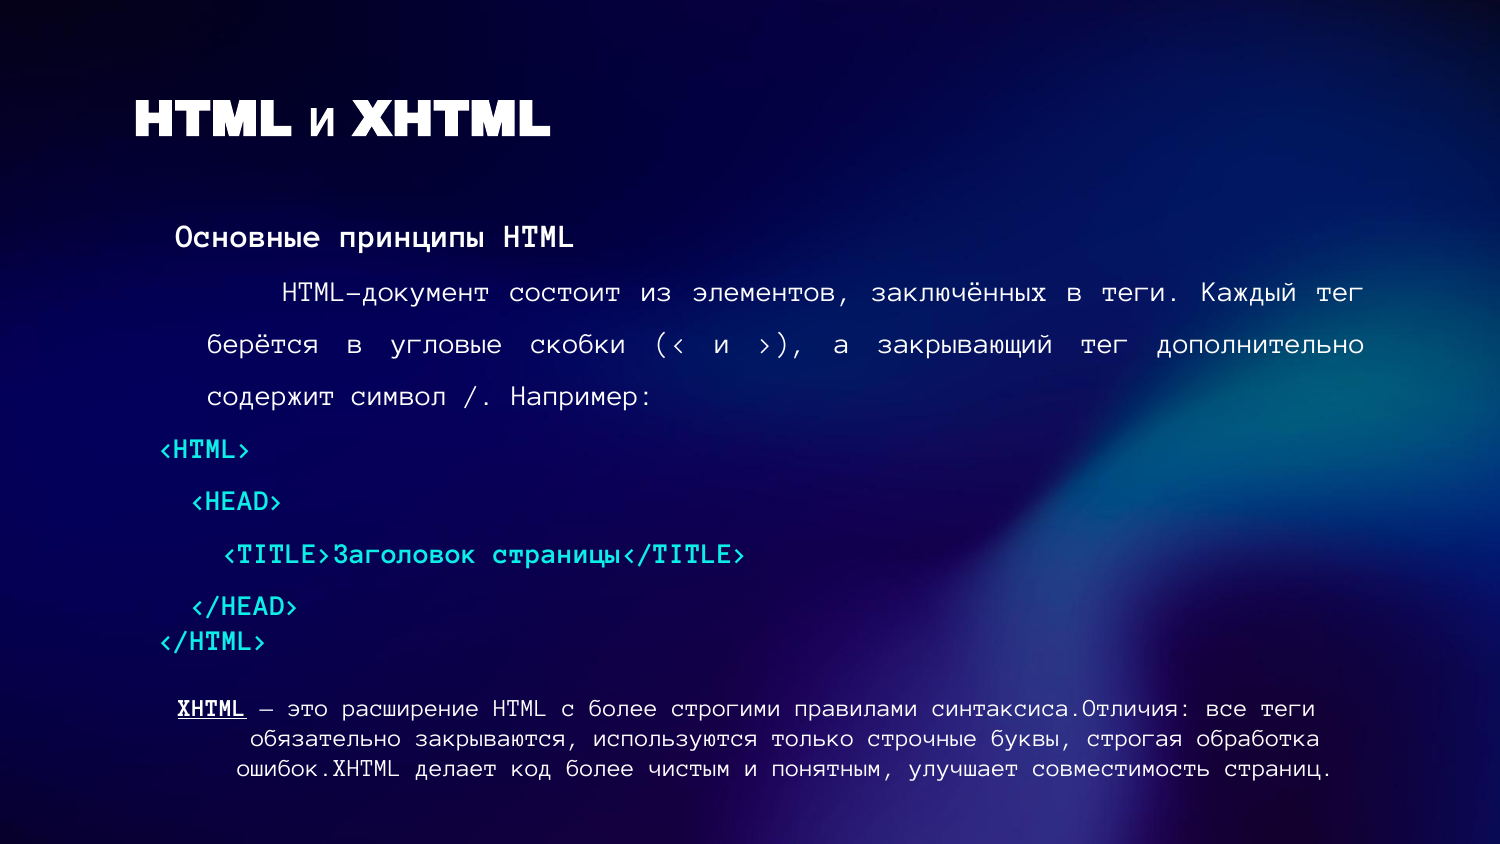

# HTML и XHTML
 Основные принципы HTML
HTML-документ состоит из элементов, заключённых в теги. Каждый тег берётся в угловые скобки (< и >), а закрывающий тег дополнительно содержит символ /. Например:
<HTML>
  <HEAD>
    <TITLE>Заголовок страницы</TITLE>
  </HEAD>
</HTML>

XHTML — это расширение HTML с более строгими правилами синтаксиса.Отличия: все теги   обязательно закрываются, используются только строчные буквы, строгая обработка ошибок.XHTML делает код более чистым и понятным, улучшает совместимость страниц.